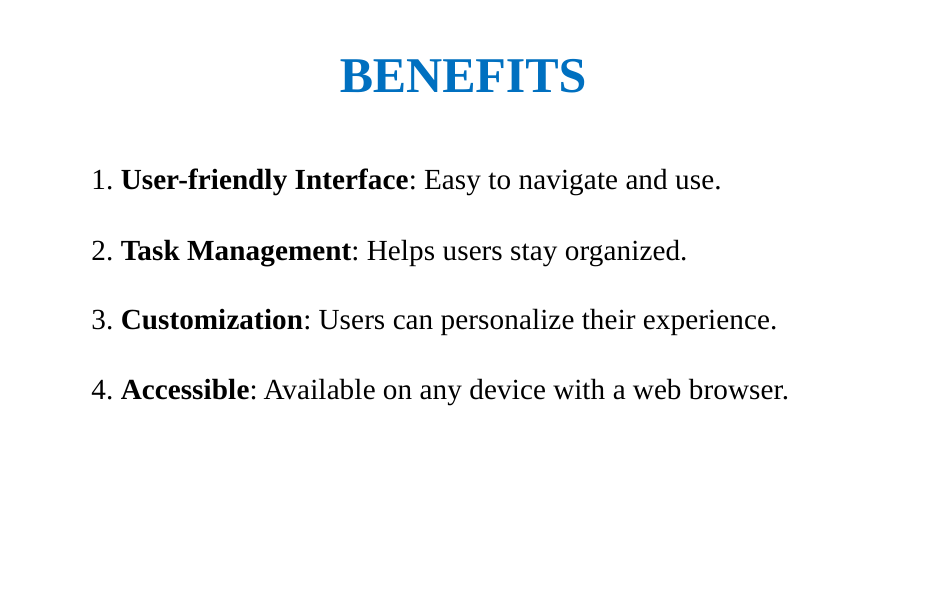

BENEFITS
1. User-friendly Interface: Easy to navigate and use.

2. Task Management: Helps users stay organized.

3. Customization: Users can personalize their experience.

4. Accessible: Available on any device with a web browser.